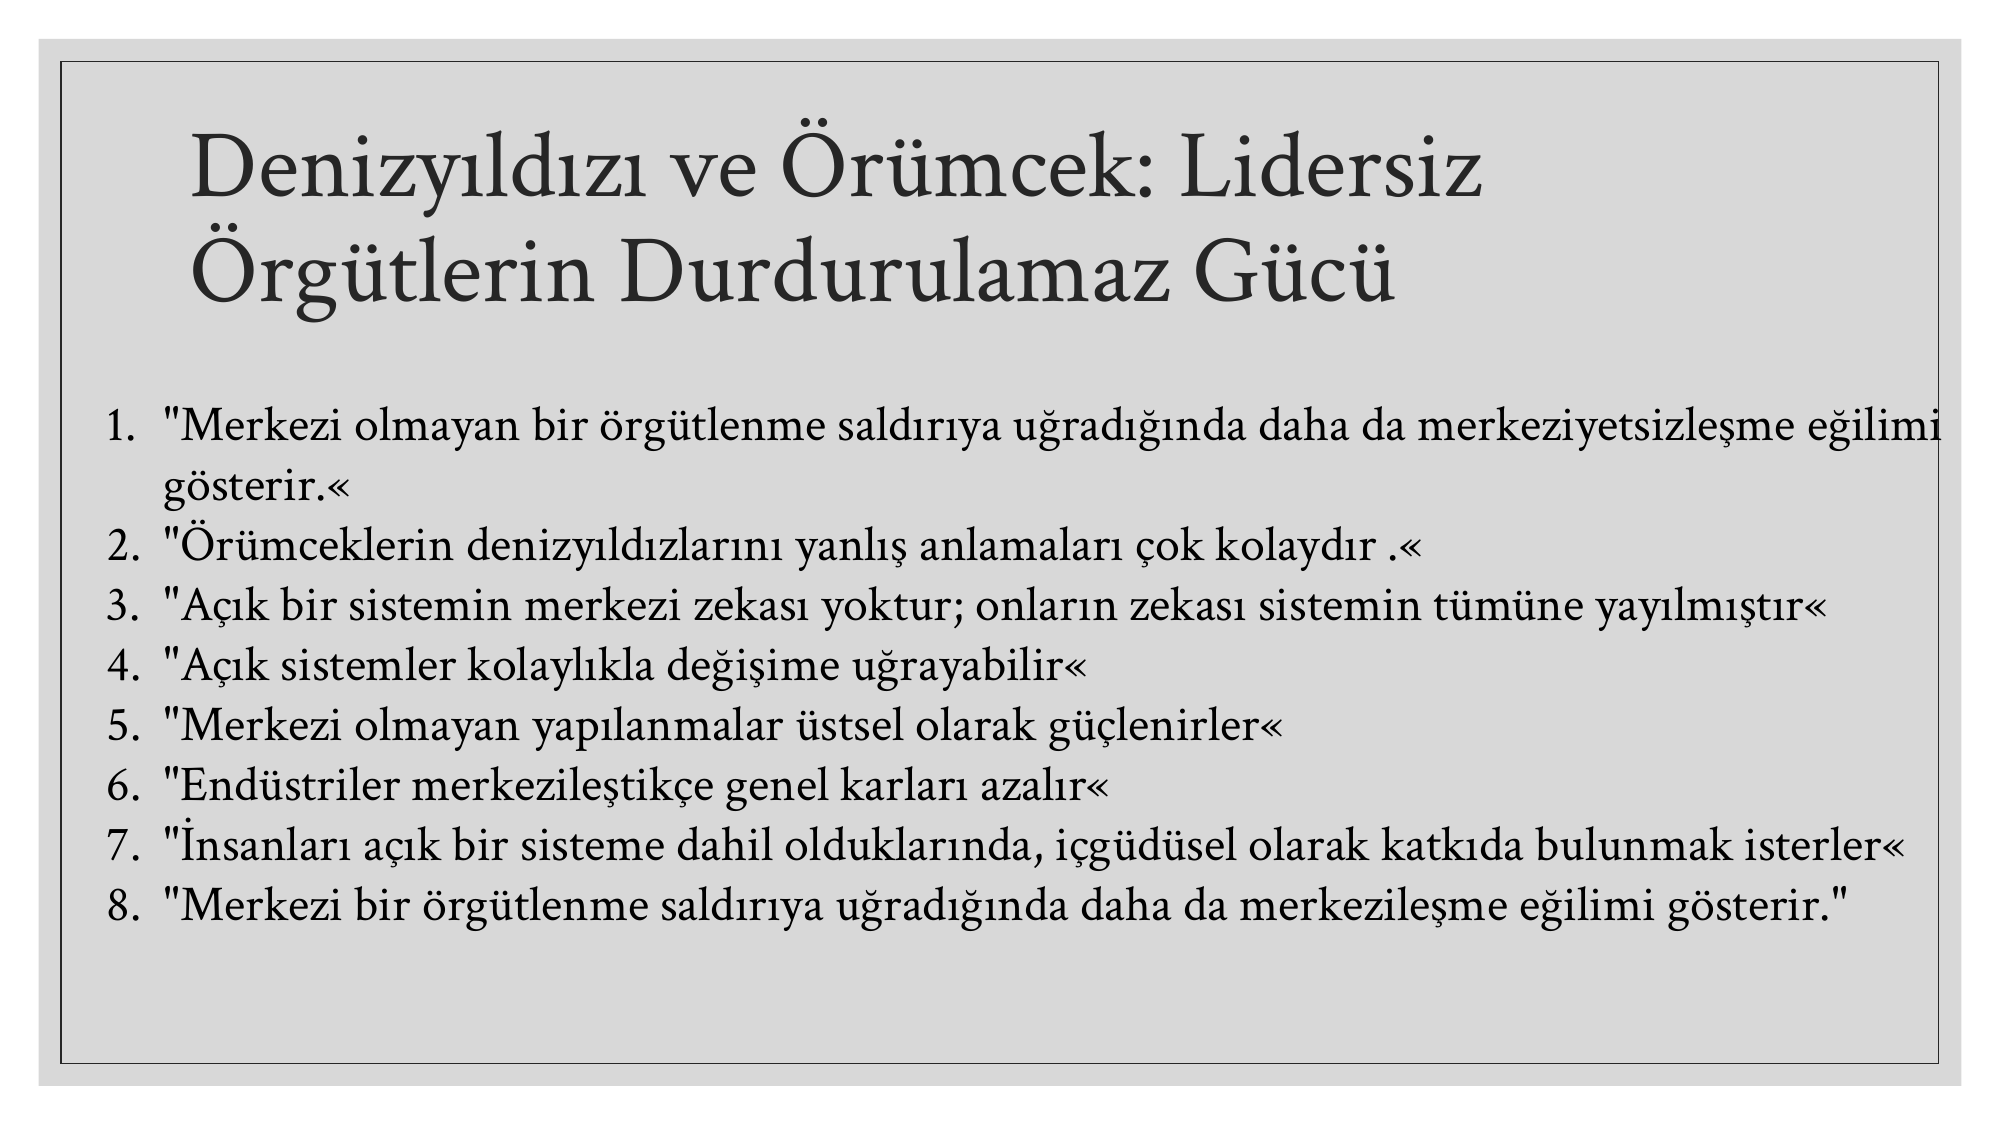

# Denizyıldızı ve Örümcek: Lidersiz Örgütlerin Durdurulamaz Gücü
"Merkezi olmayan bir örgütlenme saldırıya uğradığında daha da merkeziyetsizleşme eğilimi gösterir.«
"Örümceklerin denizyıldızlarını yanlış anlamaları çok kolaydır .«
"Açık bir sistemin merkezi zekası yoktur; onların zekası sistemin tümüne yayılmıştır«
"Açık sistemler kolaylıkla değişime uğrayabilir«
"Merkezi olmayan yapılanmalar üstsel olarak güçlenirler«
"Endüstriler merkezileştikçe genel karları azalır«
"İnsanları açık bir sisteme dahil olduklarında, içgüdüsel olarak katkıda bulunmak isterler«
"Merkezi bir örgütlenme saldırıya uğradığında daha da merkezileşme eğilimi gösterir."